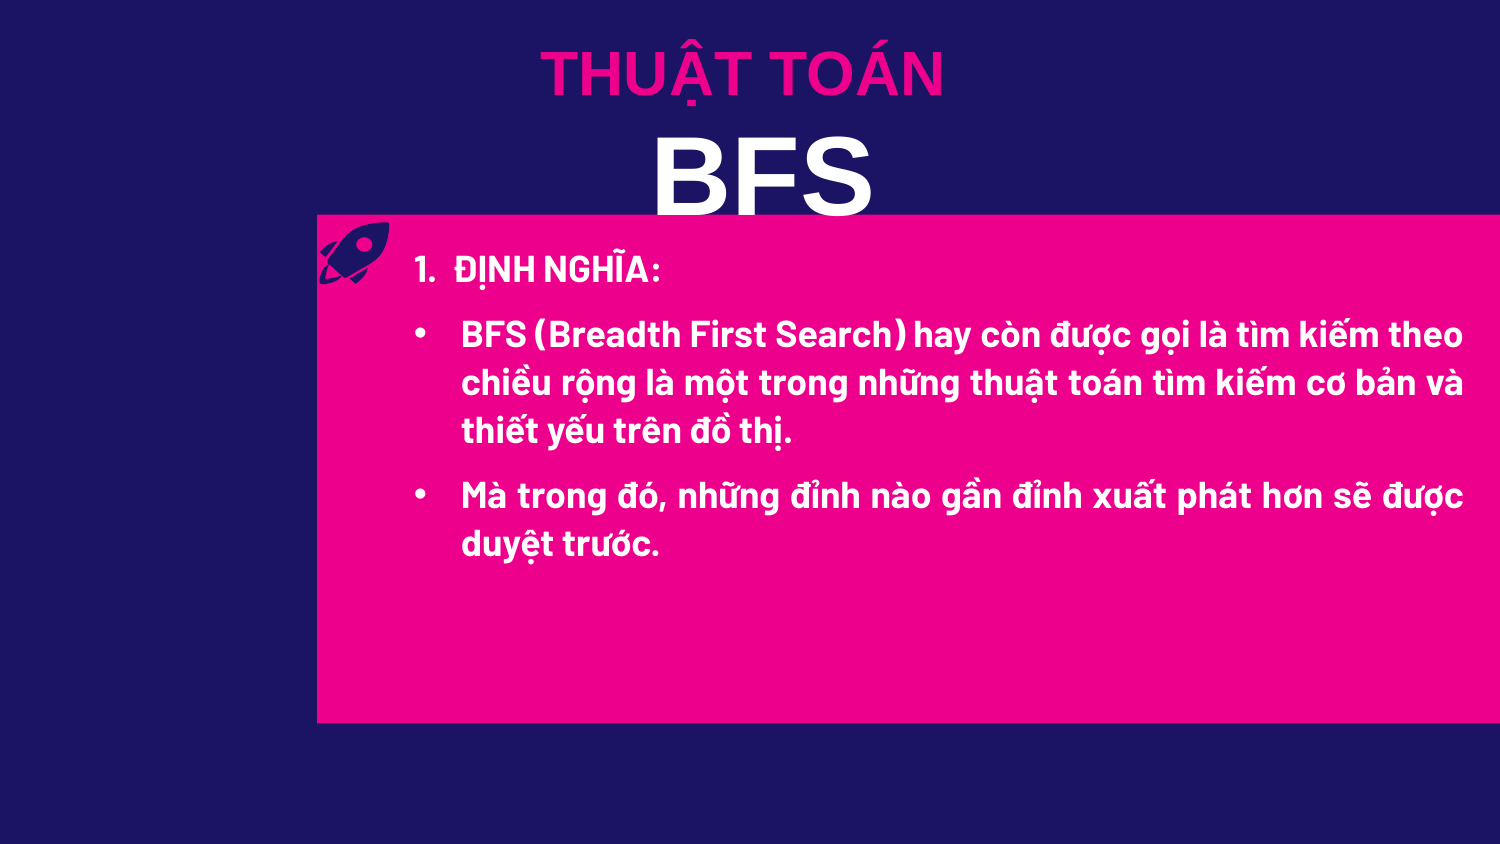

THUẬT TOÁN
# BFS

1.  ĐỊNH NGHĨA:
BFS (Breadth First Search) hay còn được gọi là tìm kiếm theo chiều rộng là một trong những thuật toán tìm kiếm cơ bản và thiết yếu trên đồ thị.
Mà trong đó, những đỉnh nào gần đỉnh xuất phát hơn sẽ được duyệt trước.

MA TRẬN KỀ

DANH SÁCH KỀ